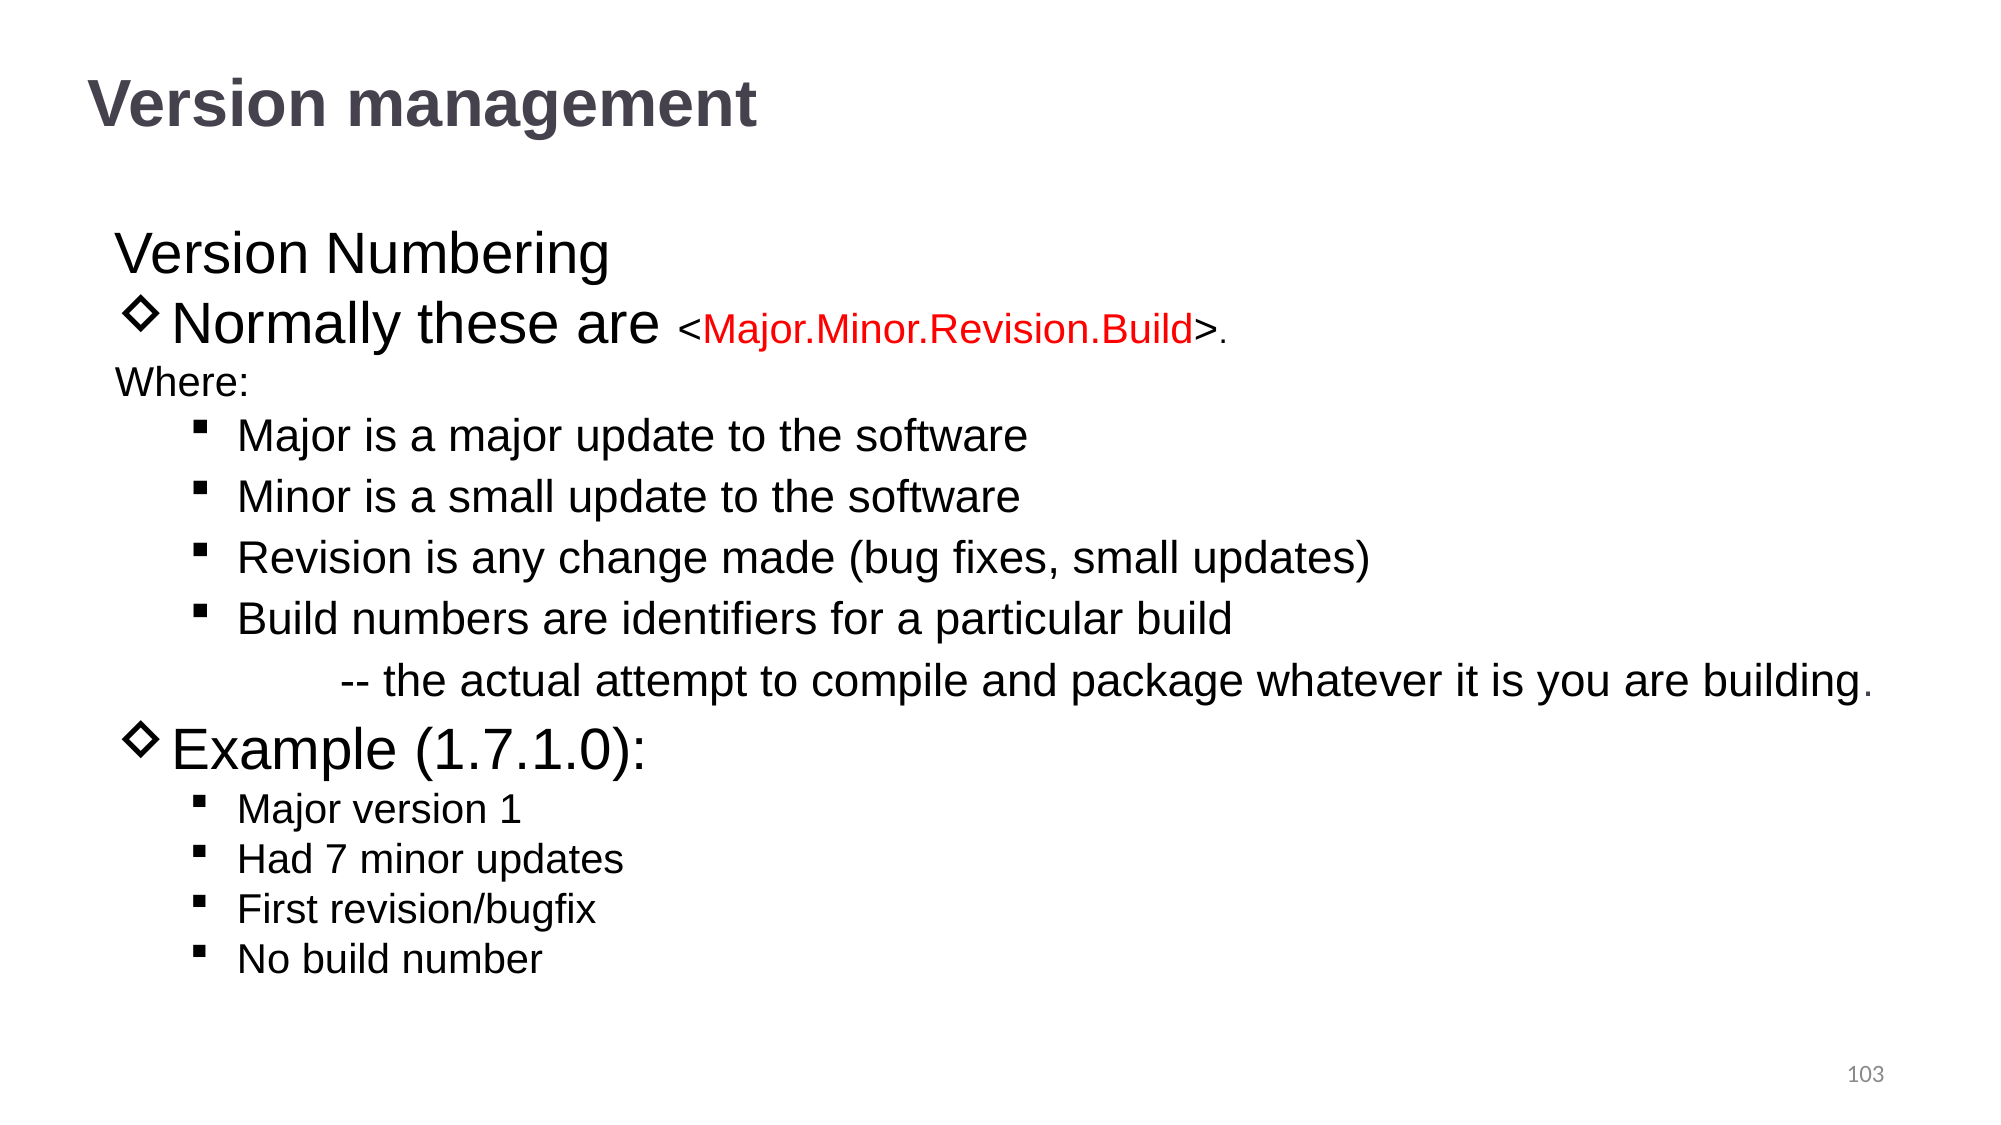

# Version management
Version Numbering
Normally these are <Major.Minor.Revision.Build>.
Where:
Major is a major update to the software
Minor is a small update to the software
Revision is any change made (bug fixes, small updates)
Build numbers are identifiers for a particular build
	-- the actual attempt to compile and package whatever it is you are building.
Example (1.7.1.0):
Major version 1
Had 7 minor updates
First revision/bugfix
No build number

103